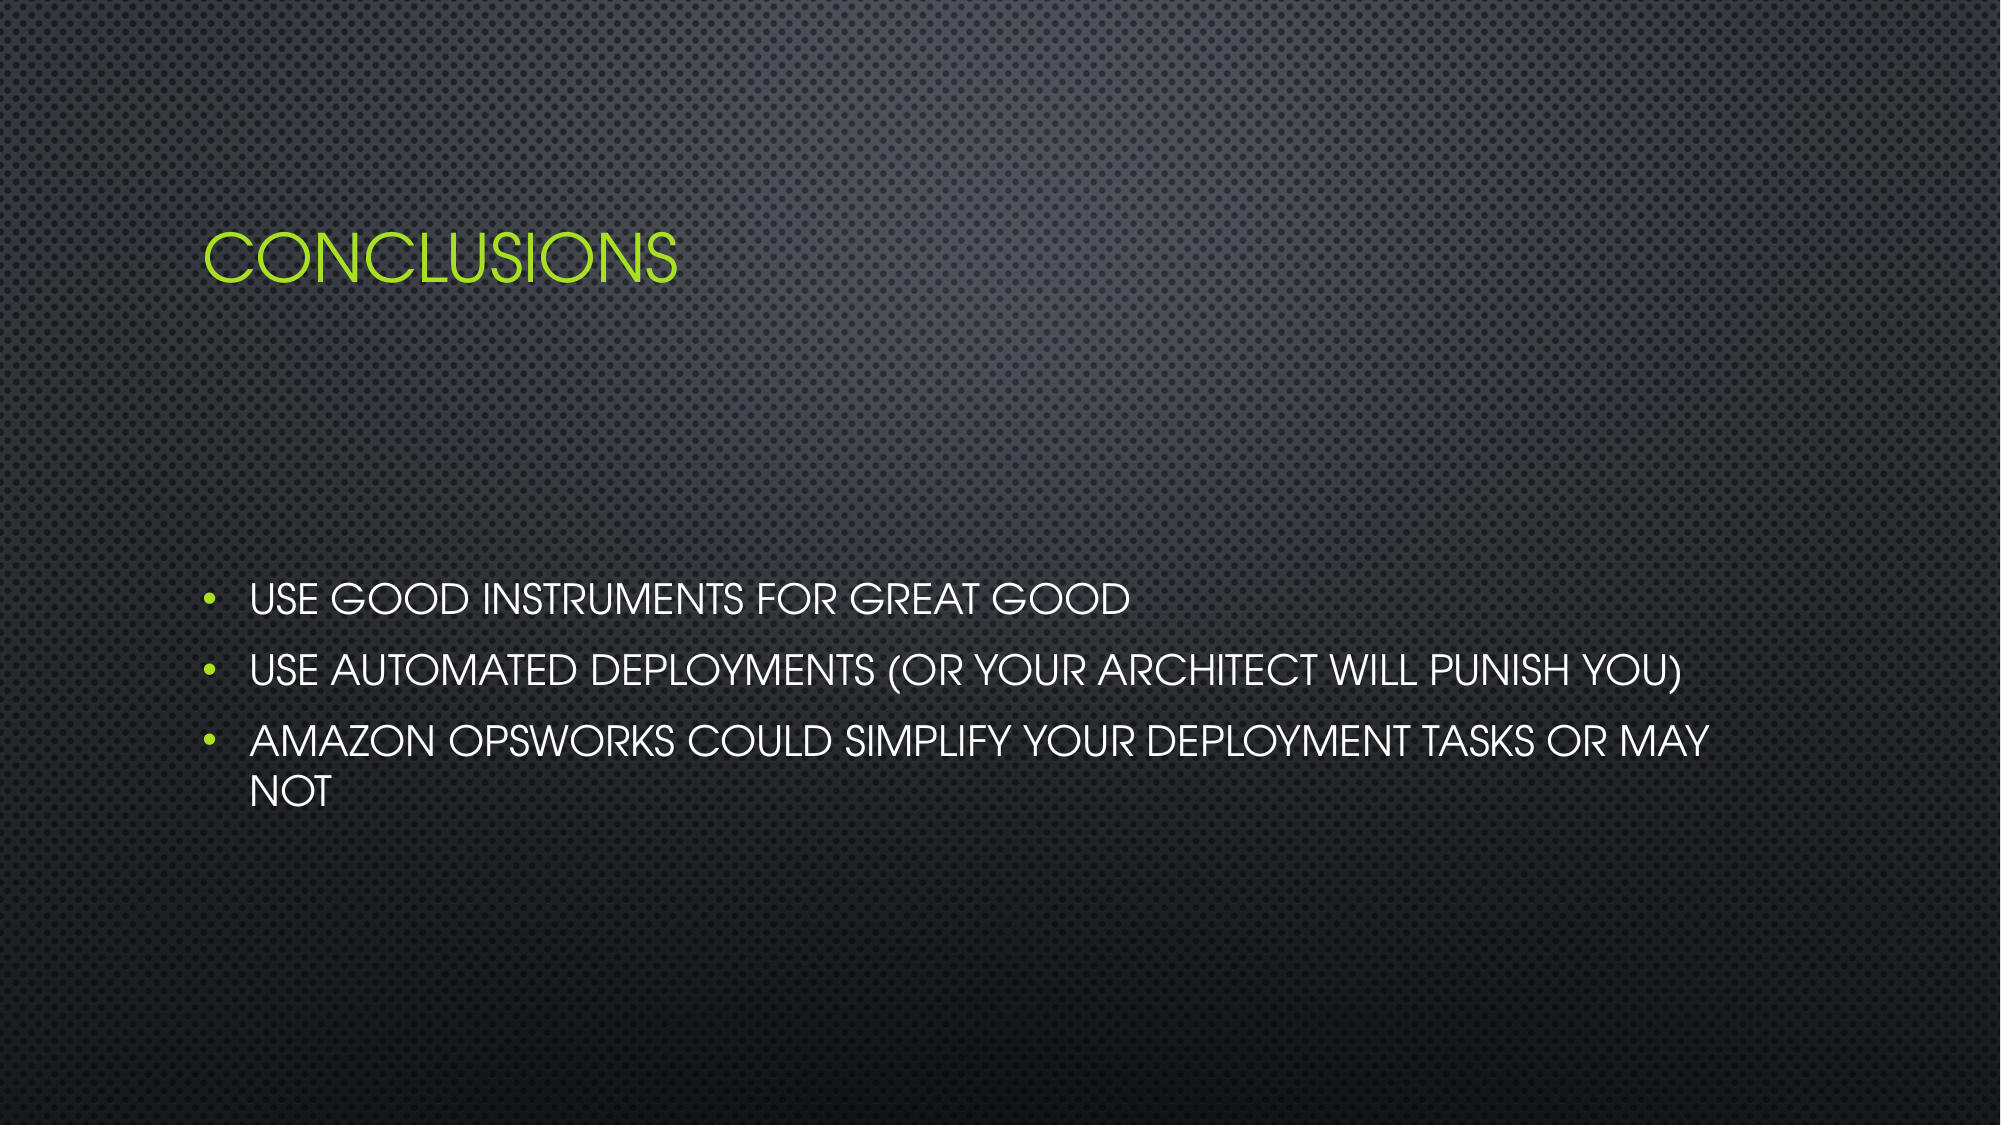

# Conclusions
Use good instruments for Great Good
Use automated deployments (or your architect will punish you)
Amazon opsworks could simplify your deployment tasks or may not